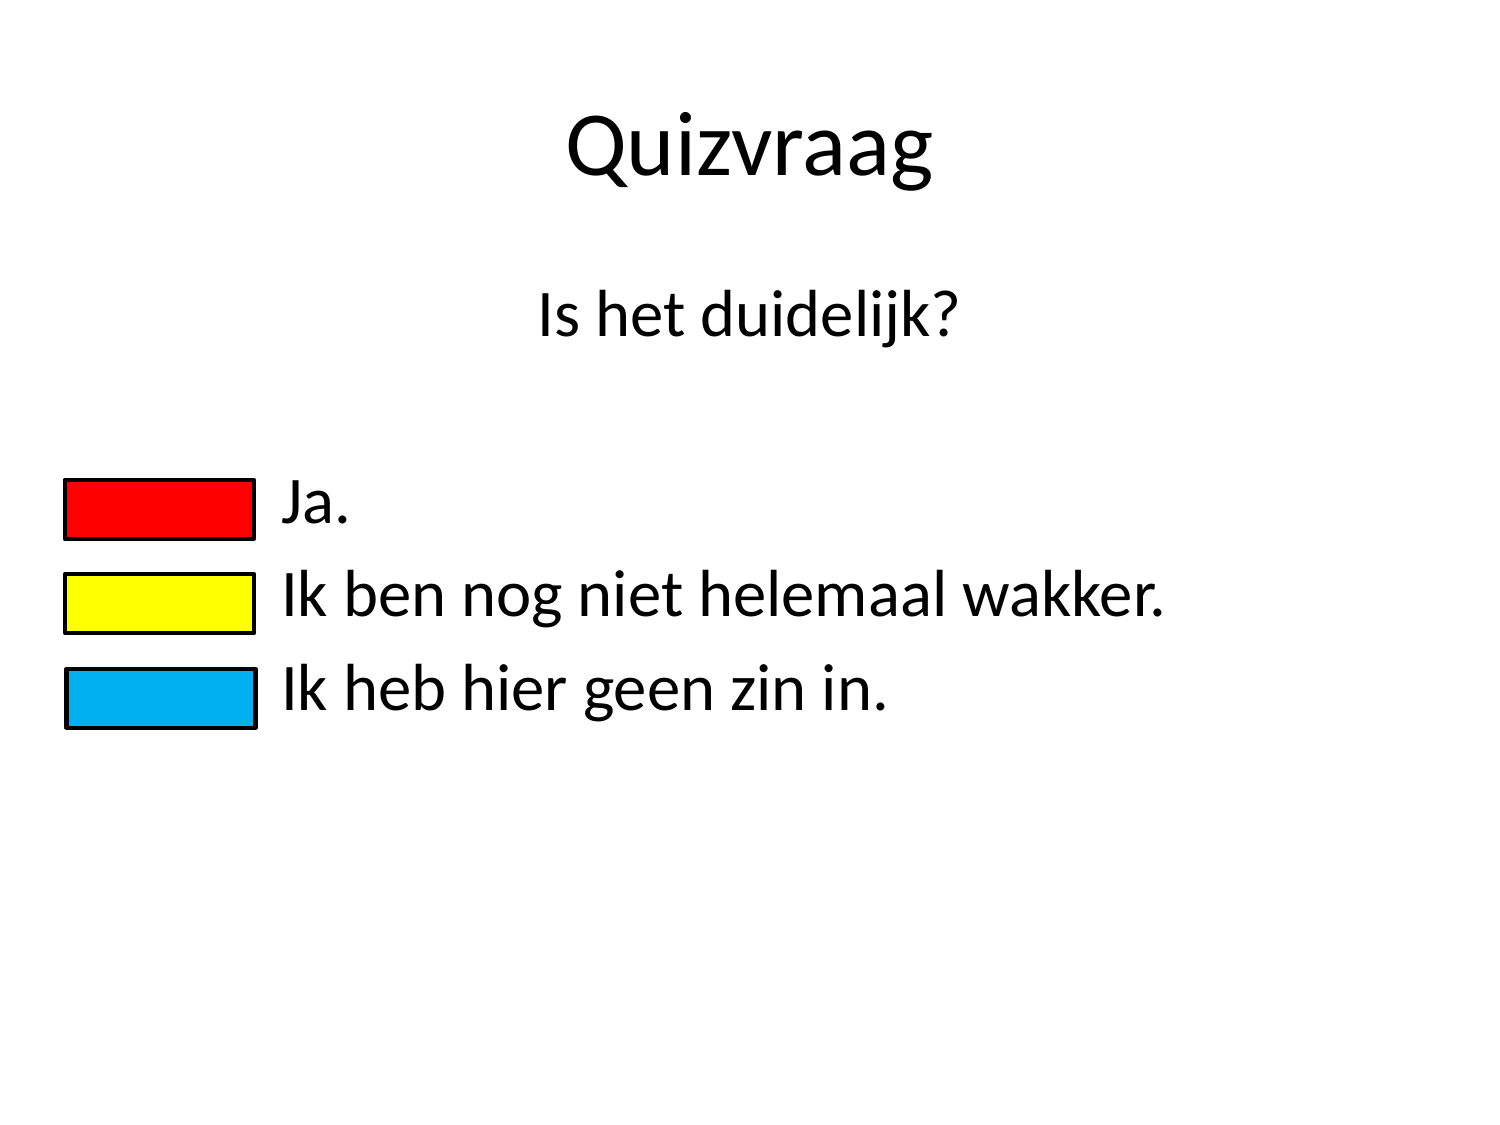

# Quizvraag
Is het duidelijk?

Ja.
Ik ben nog niet helemaal wakker.
Ik heb hier geen zin in.